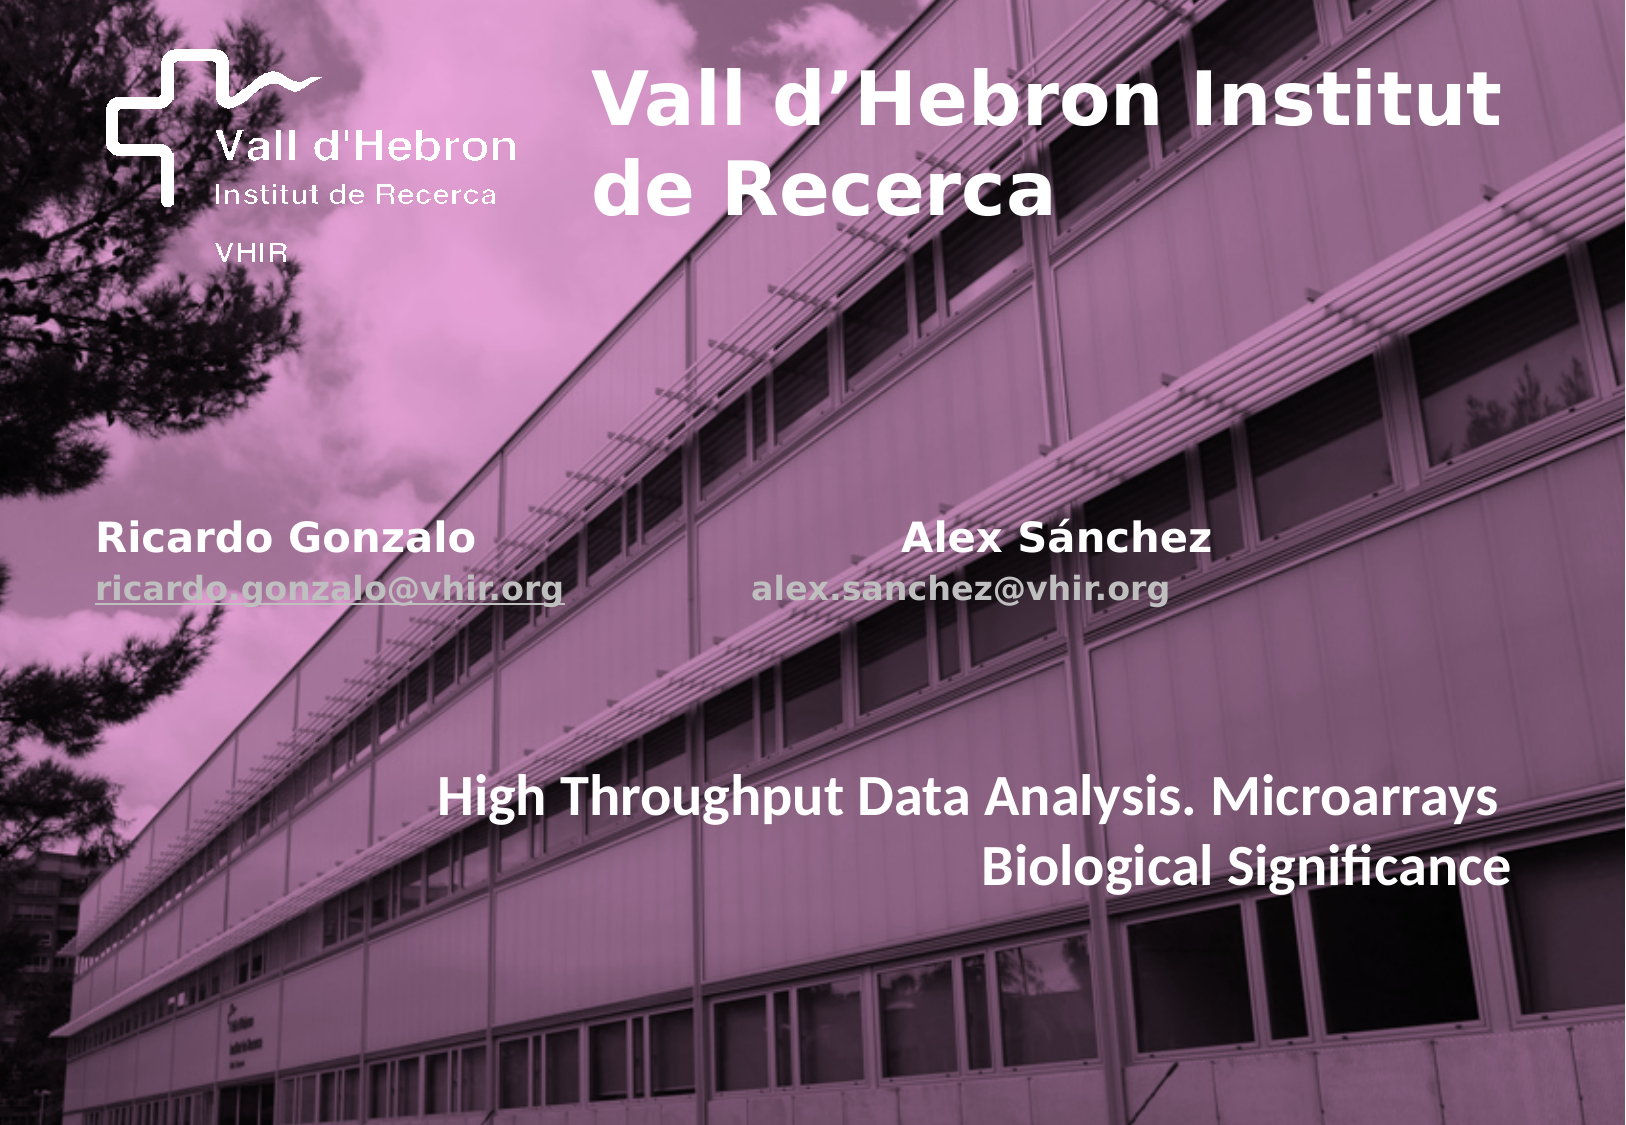

Ricardo Gonzalo			Alex Sánchez
ricardo.gonzalo@vhir.org		alex.sanchez@vhir.org
High Throughput Data Analysis. Microarrays
Biological Significance